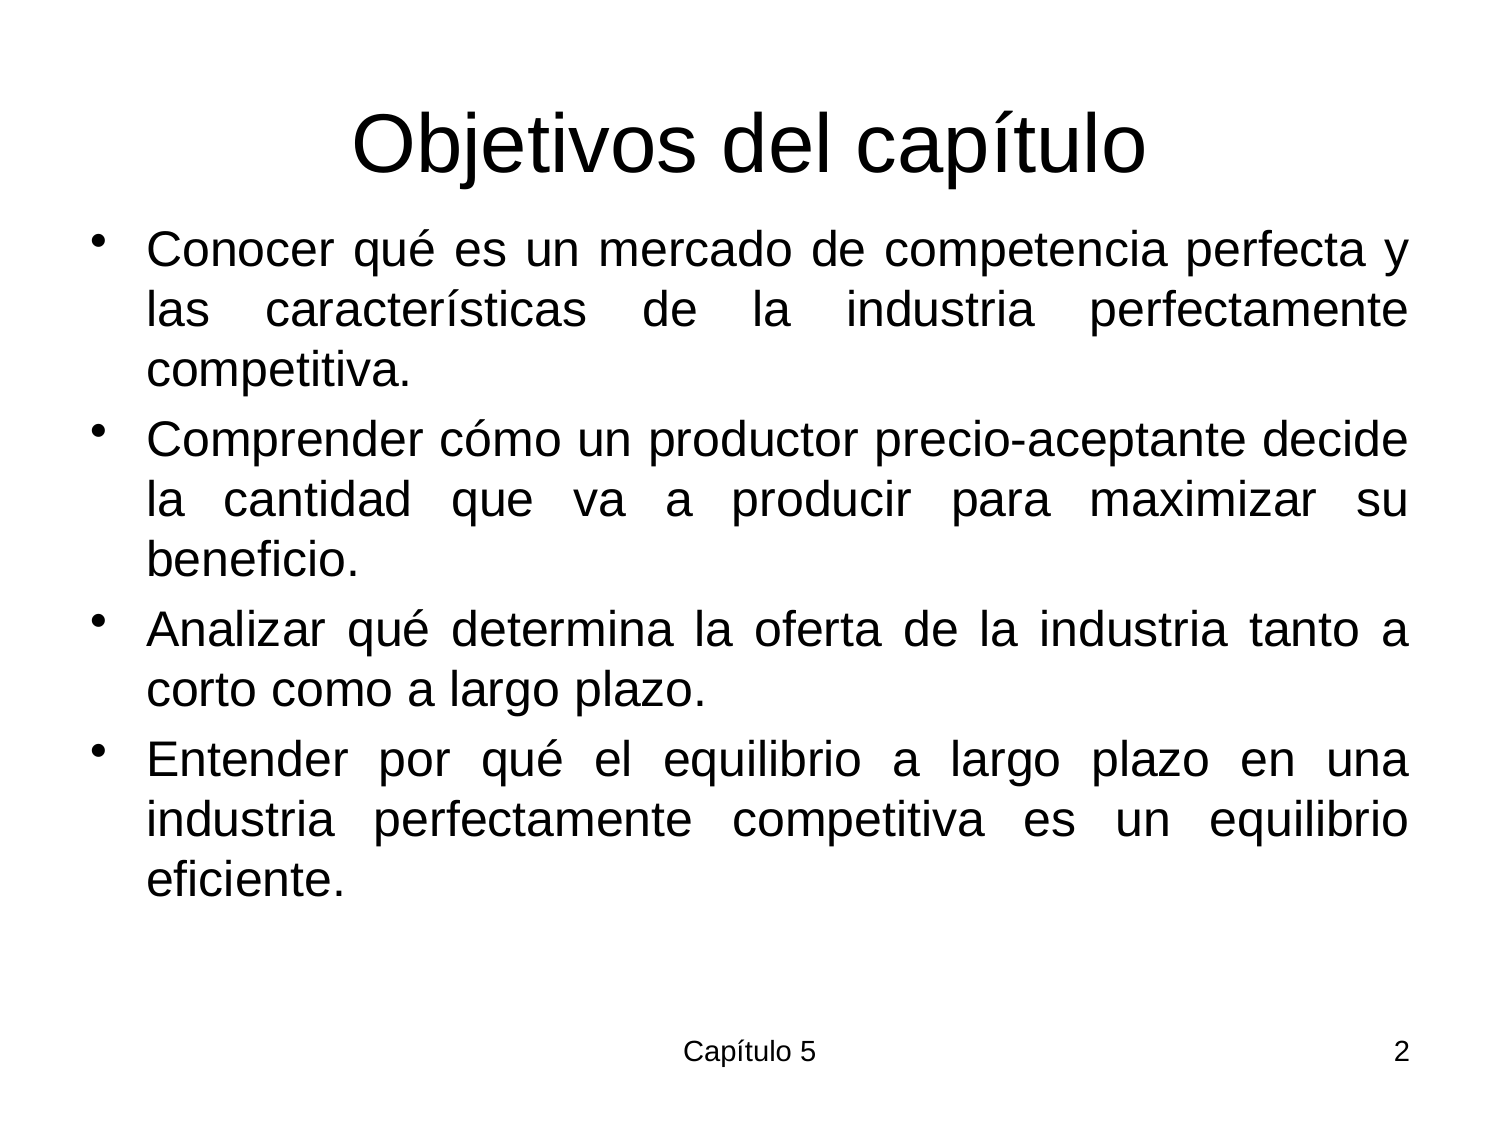

# Objetivos del capítulo
Conocer qué es un mercado de competencia perfecta y las características de la industria perfectamente competitiva.
Comprender cómo un productor precio-aceptante decide la cantidad que va a producir para maximizar su beneficio.
Analizar qué determina la oferta de la industria tanto a corto como a largo plazo.
Entender por qué el equilibrio a largo plazo en una industria perfectamente competitiva es un equilibrio eficiente.
Capítulo 5
2